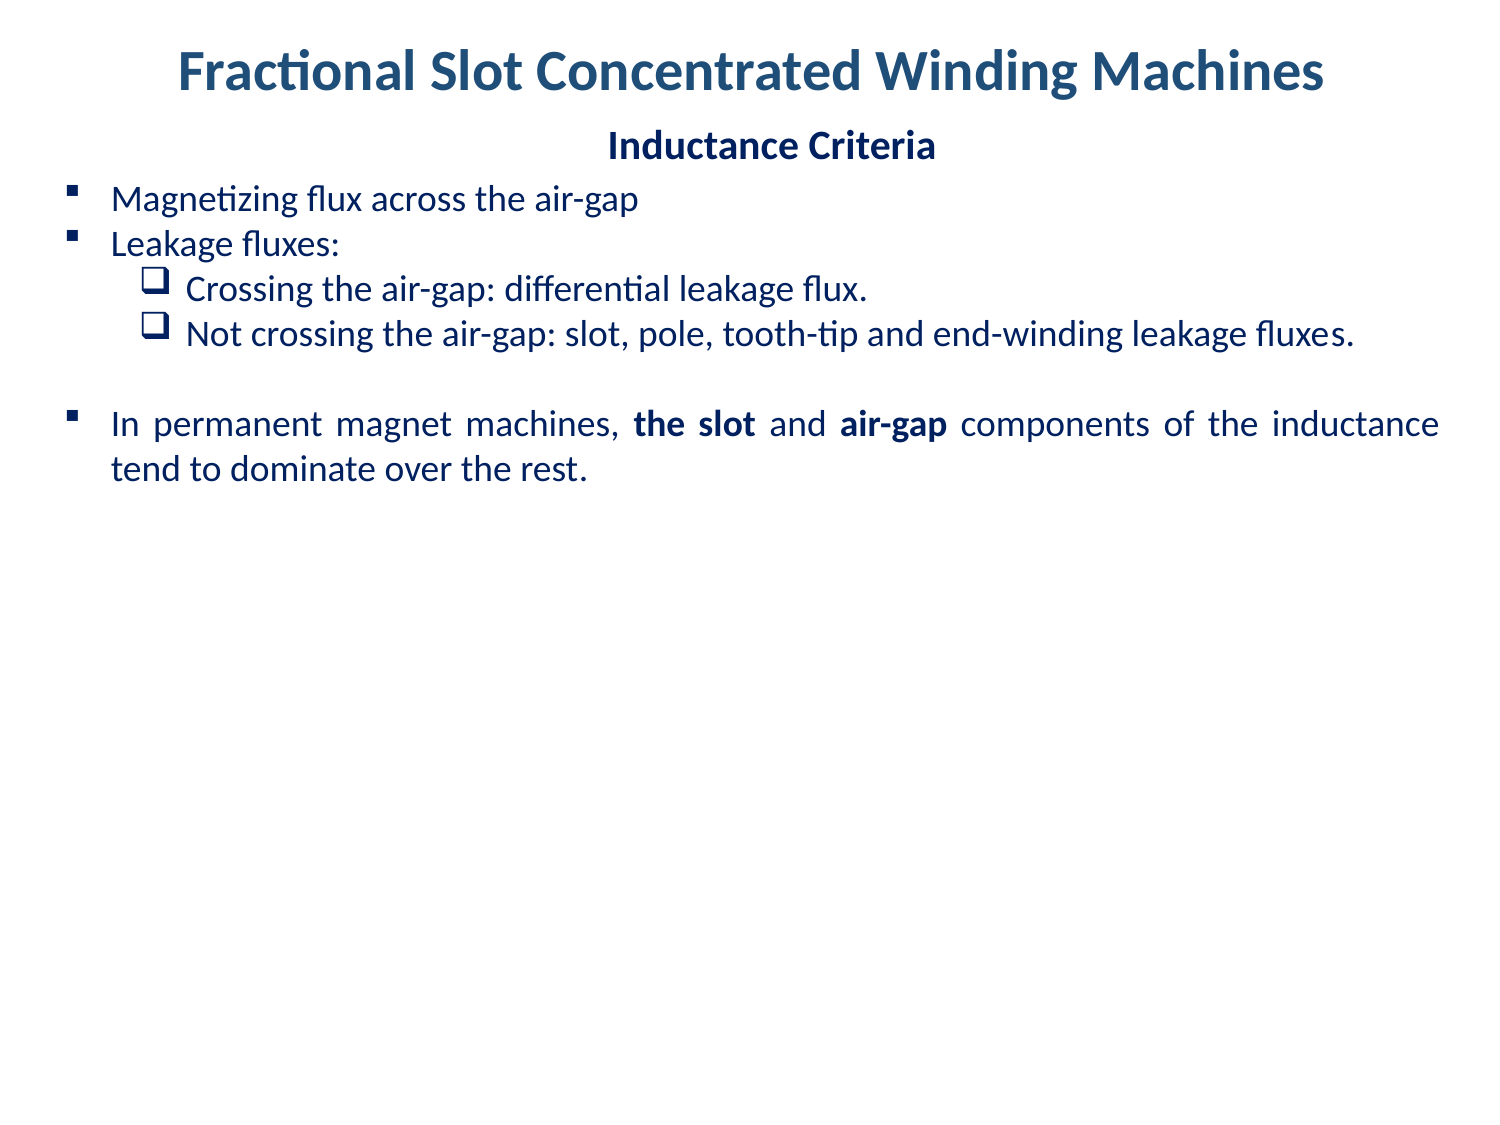

Fractional Slot Concentrated Winding Machines
Inductance Criteria
Magnetizing flux across the air-gap
Leakage fluxes:
Crossing the air-gap: differential leakage flux.
Not crossing the air-gap: slot, pole, tooth-tip and end-winding leakage fluxes.

In permanent magnet machines, the slot and air-gap components of the inductance tend to dominate over the rest.